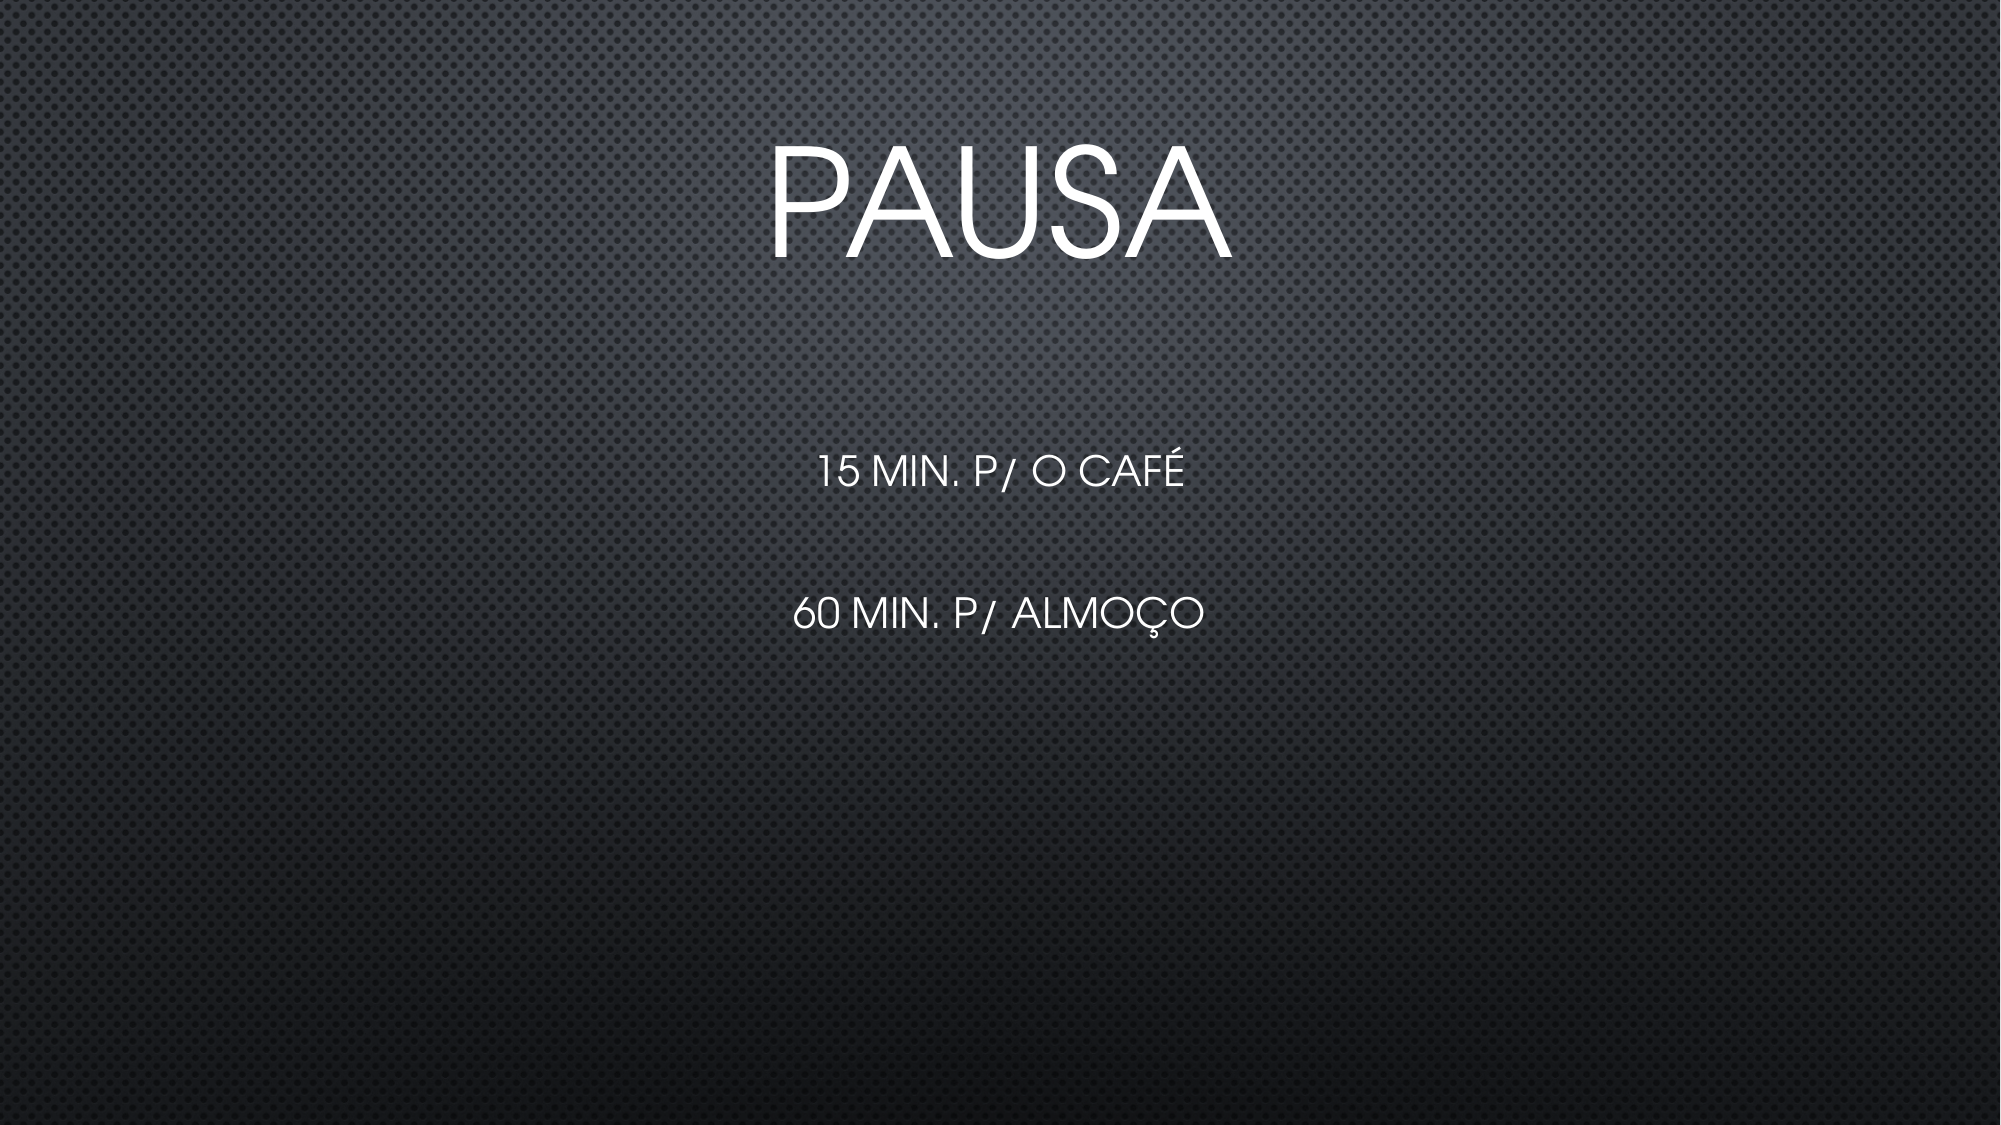

pausa
15 min. p/ o café

60 min. p/ almoço